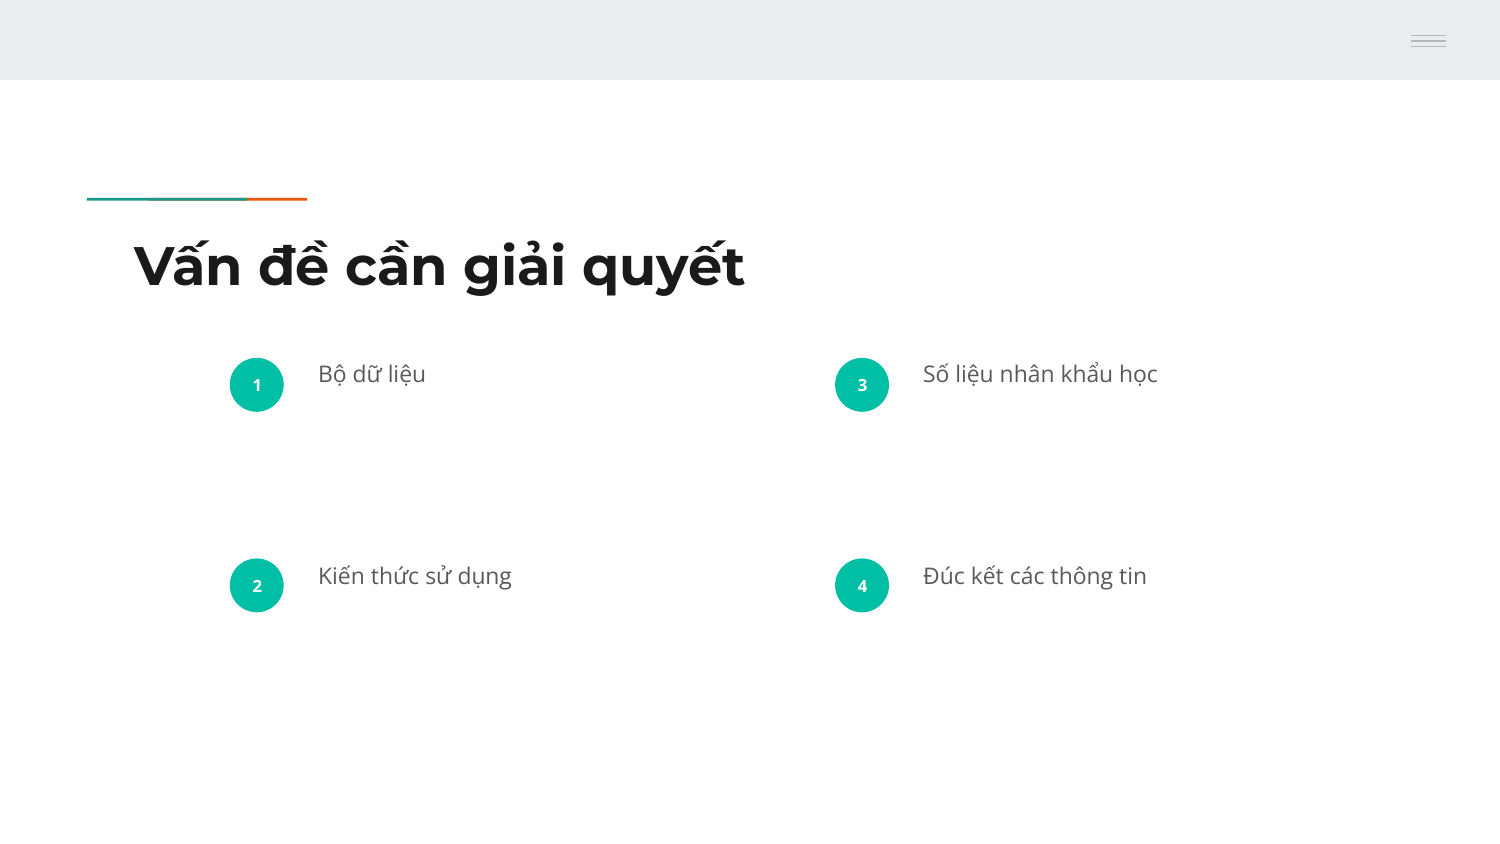

# Vấn đề cần giải quyết
Bộ dữ liệu
Số liệu nhân khẩu học
1
3
Kiến thức sử dụng
Đúc kết các thông tin
2
4